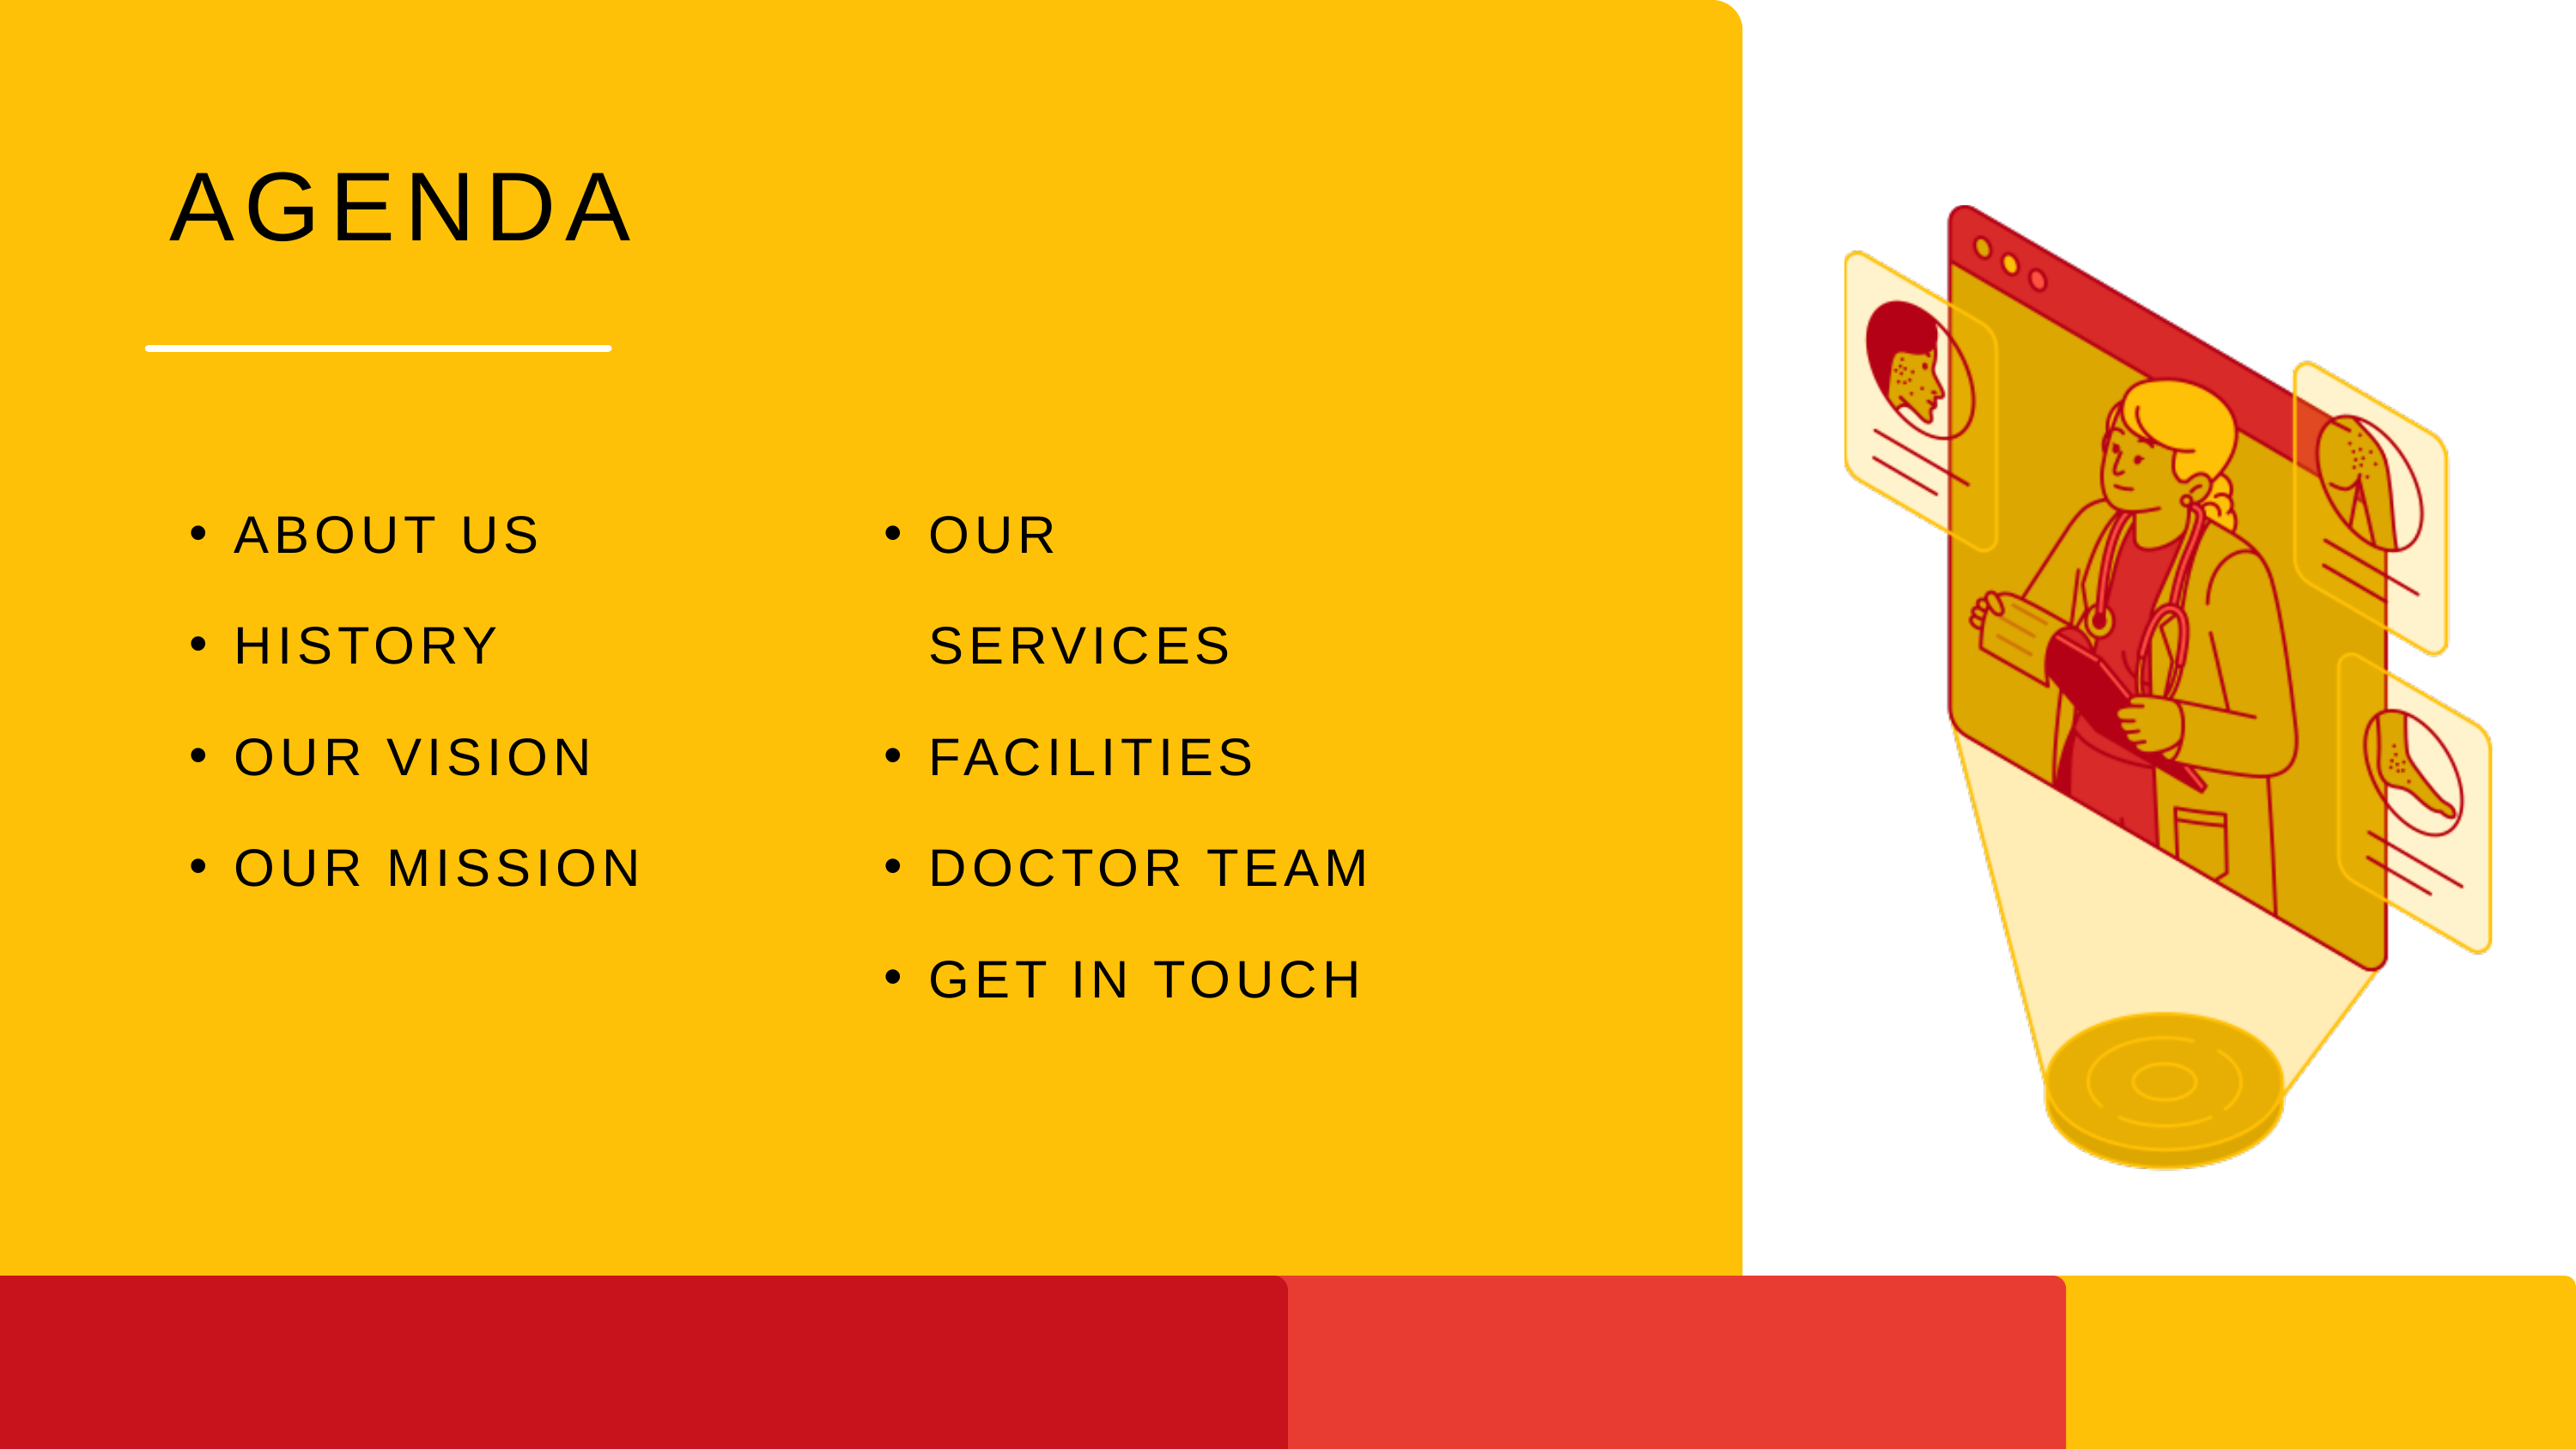

AGENDA

ABOUT US
HISTORY
OUR VISION
OUR MISSION
OUR SERVICES
FACILITIES
DOCTOR TEAM
GET IN TOUCH